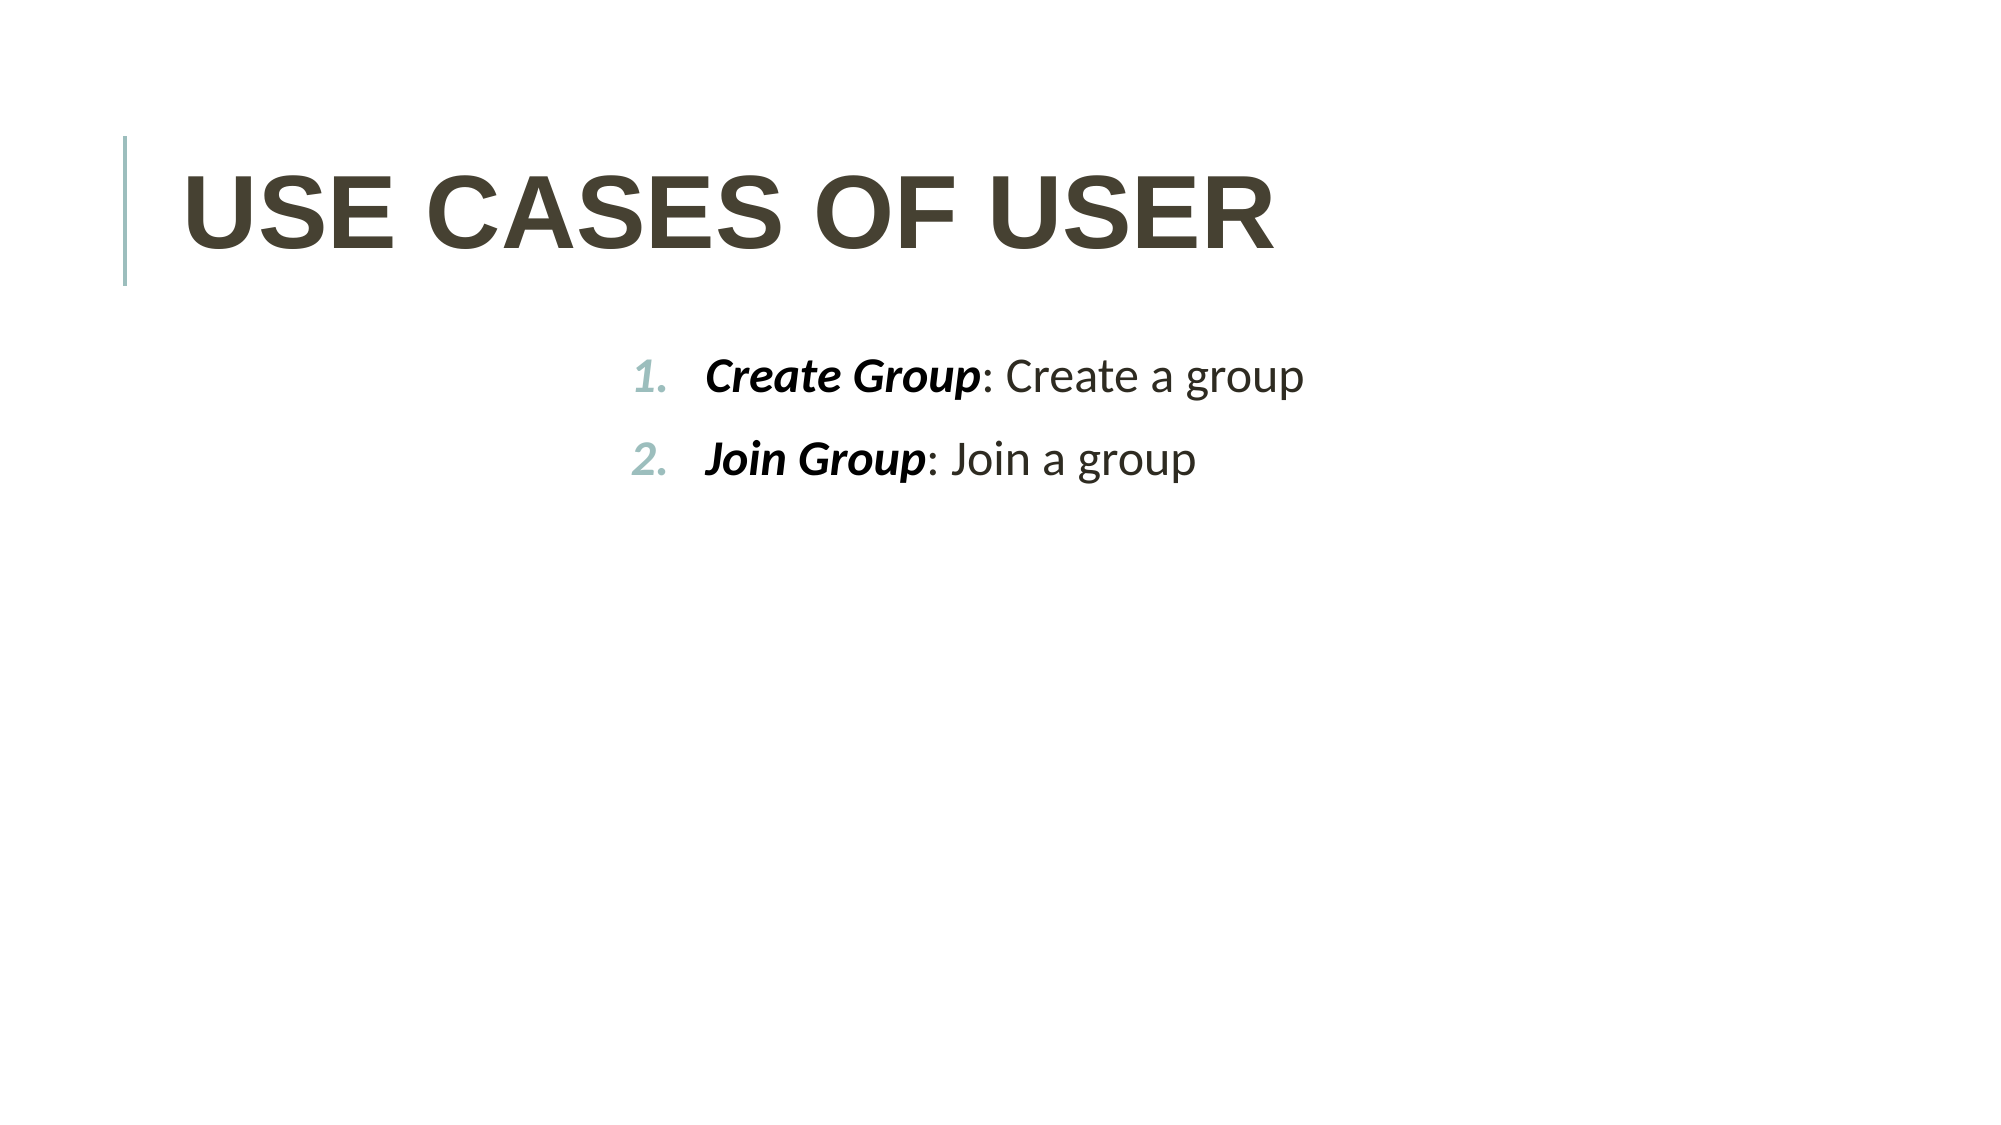

# USE CASES OF USER
Create Group: Create a group
Join Group: Join a group